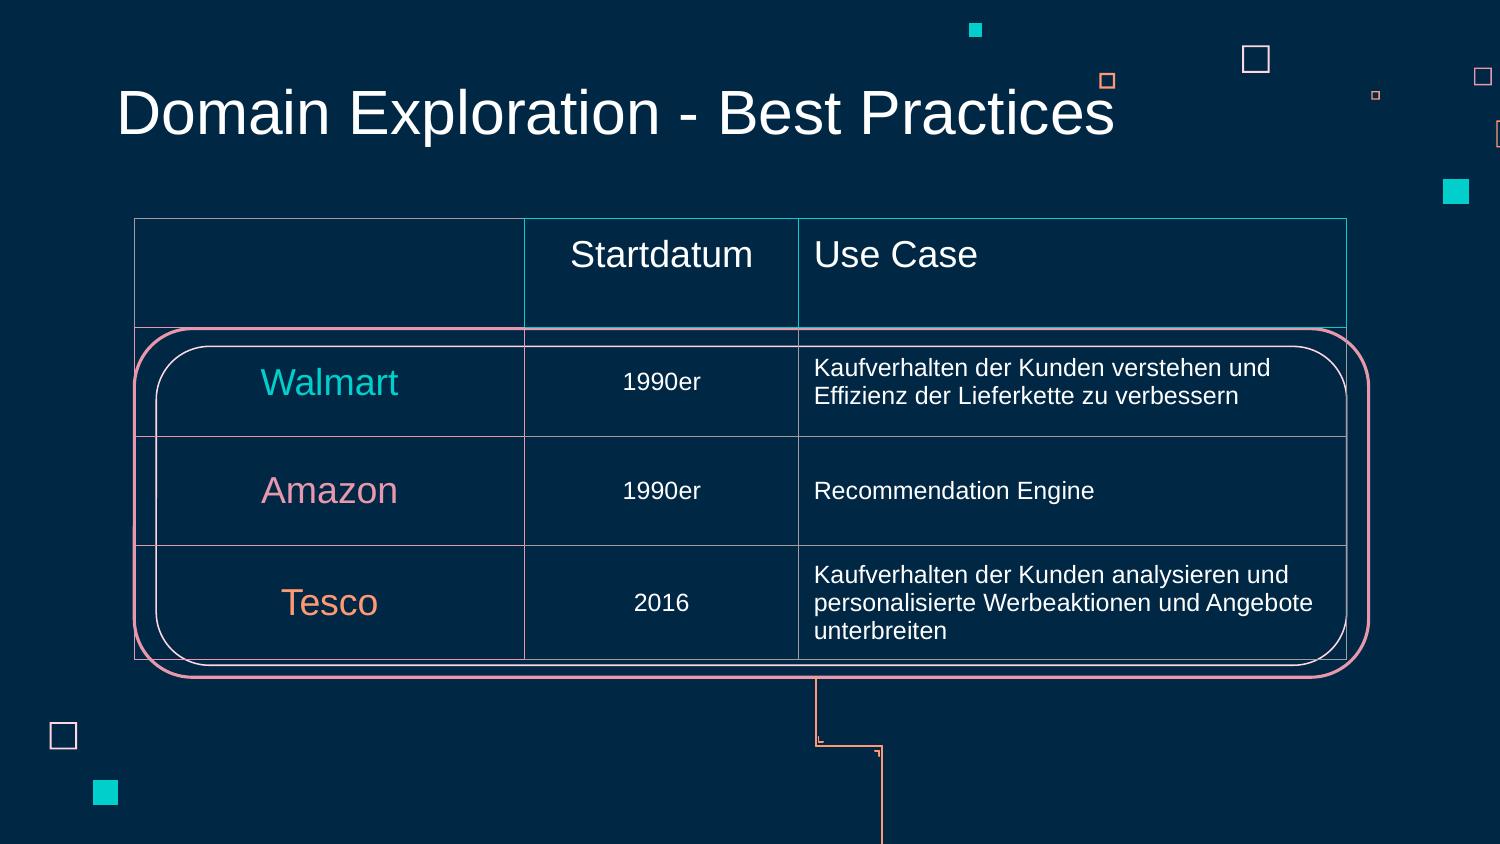

# Domain Exploration - Best Practices
|  | Startdatum | Use Case |
| --- | --- | --- |
| Walmart | 1990er | Kaufverhalten der Kunden verstehen und Effizienz der Lieferkette zu verbessern |
| Amazon | 1990er | Recommendation Engine |
| Tesco | 2016 | Kaufverhalten der Kunden analysieren und personalisierte Werbeaktionen und Angebote unterbreiten |